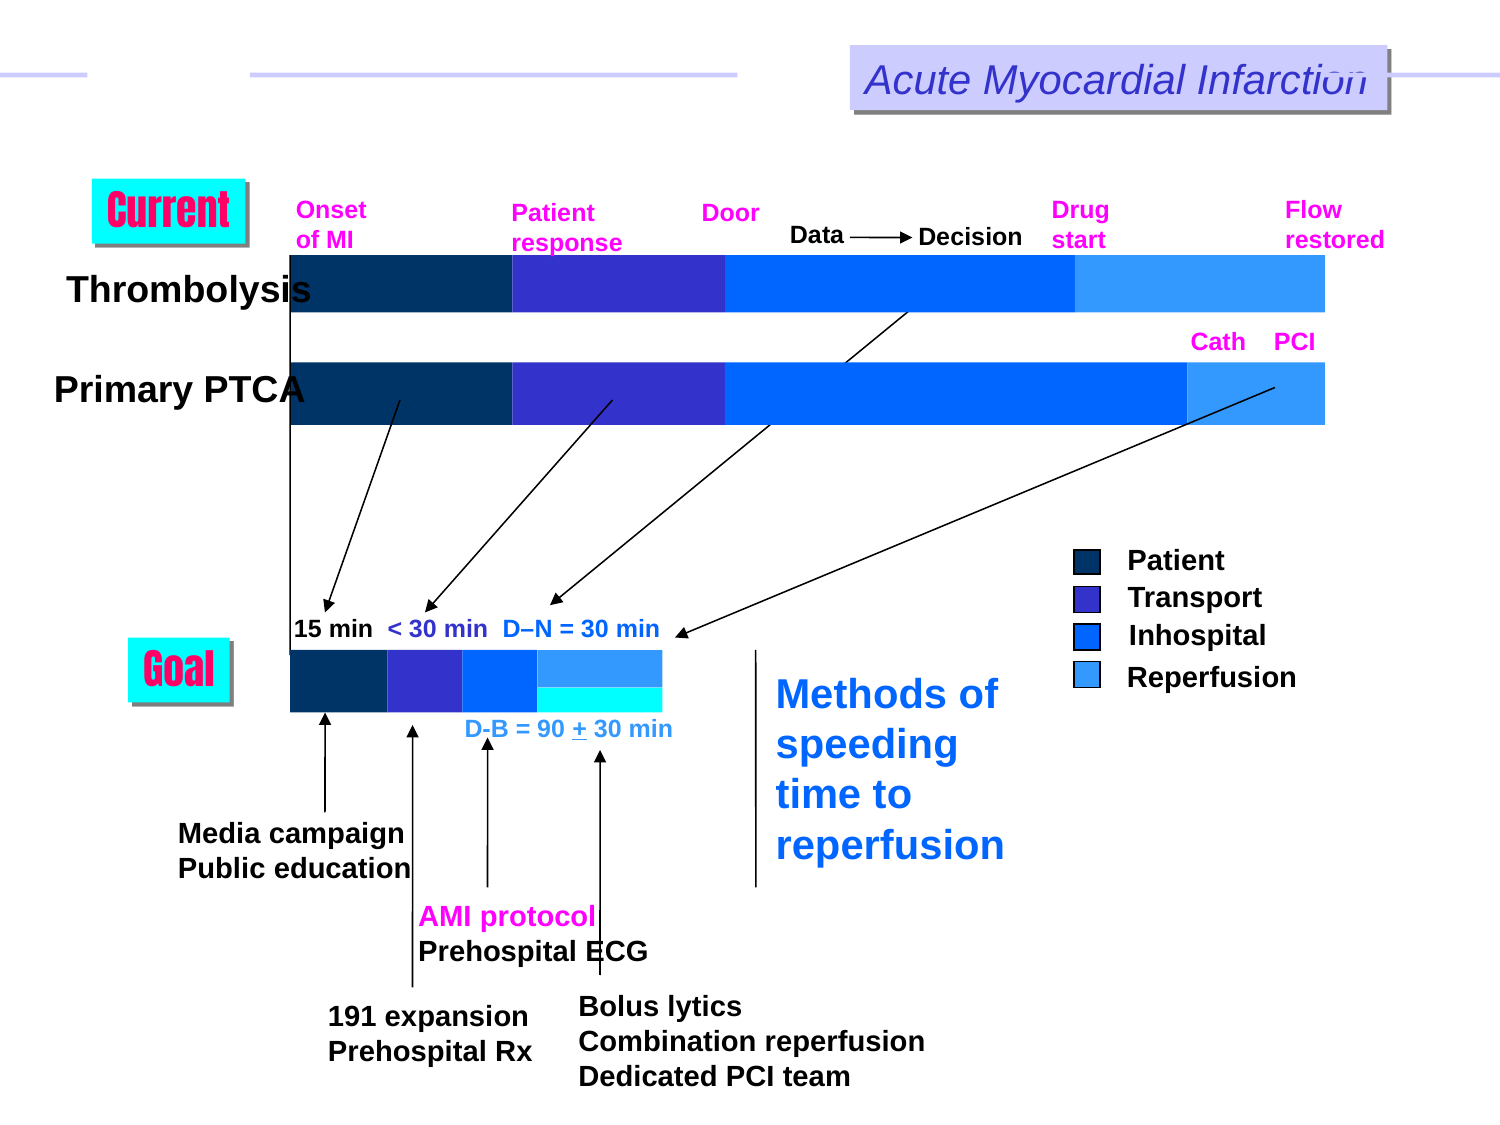

Acute Myocardial Infarction

Current
Onset
of MI
Drug
start
Flow
restored
Patient
response
Door
Data
Decision

Thrombolysis

Cath    PCI
Primary PTCA

Patient

Transport

15 min  < 30 min  D–N = 30 min
Inhospital

Goal

Reperfusion
Methods of
speeding
time to
reperfusion

D-B = 90 + 30 min

Media campaign
Public education
AMI protocol
Prehospital ECG
Bolus lytics
Combination reperfusion
Dedicated PCI team
191 expansion
Prehospital Rx